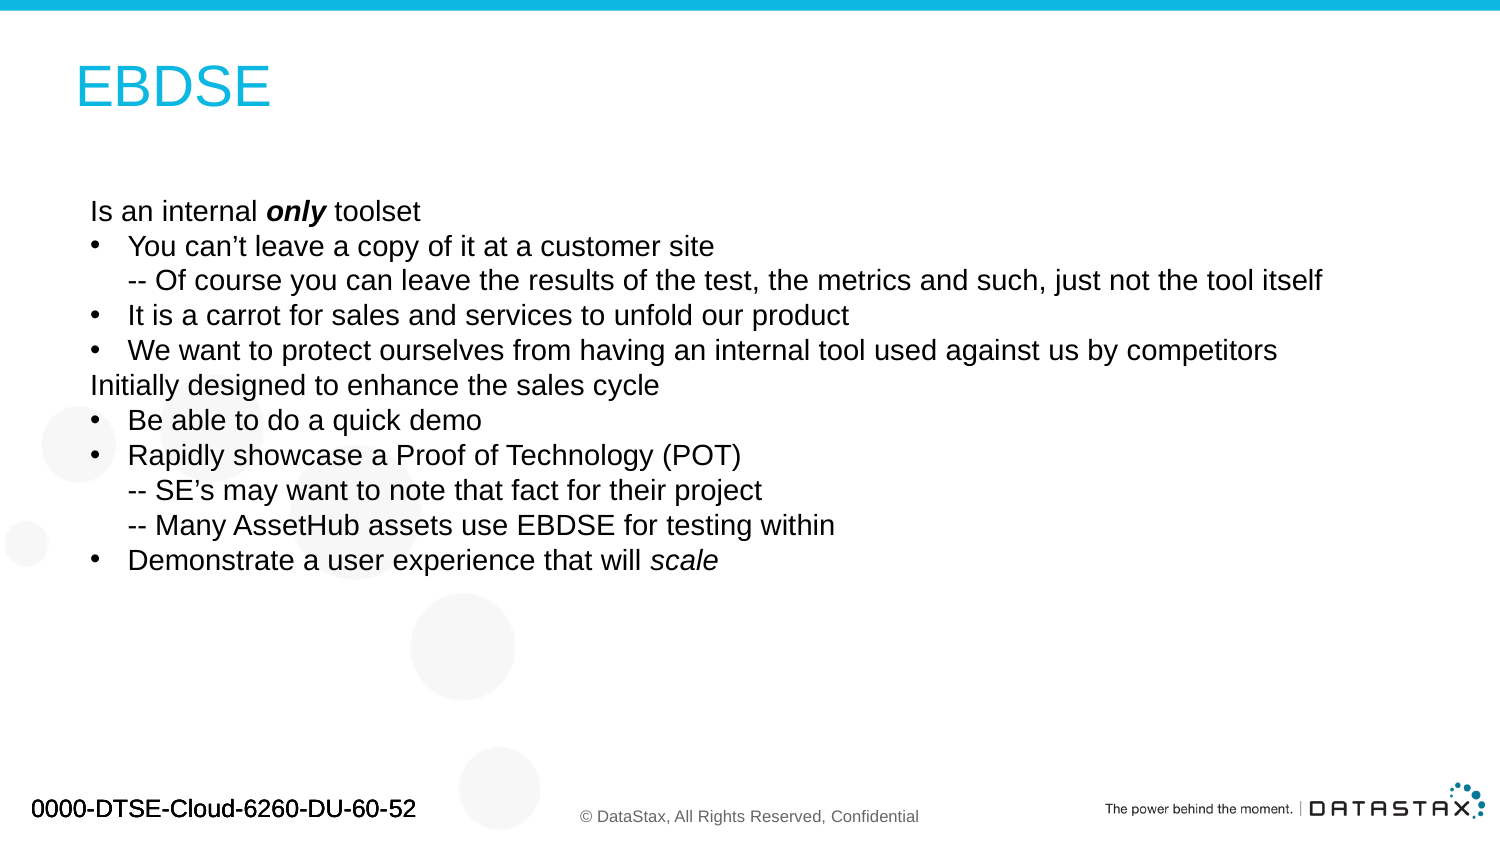

# EBDSE
Is an internal only toolset
You can’t leave a copy of it at a customer site
-- Of course you can leave the results of the test, the metrics and such, just not the tool itself
It is a carrot for sales and services to unfold our product
We want to protect ourselves from having an internal tool used against us by competitors
Initially designed to enhance the sales cycle
Be able to do a quick demo
Rapidly showcase a Proof of Technology (POT)
-- SE’s may want to note that fact for their project
-- Many AssetHub assets use EBDSE for testing within
Demonstrate a user experience that will scale

0000-DTSE-Cloud-6260-DU-60-52
0000-DTSE-Cloud-6260-DU-60-52
0000-DTSE-Cloud-6260-DU-60-52